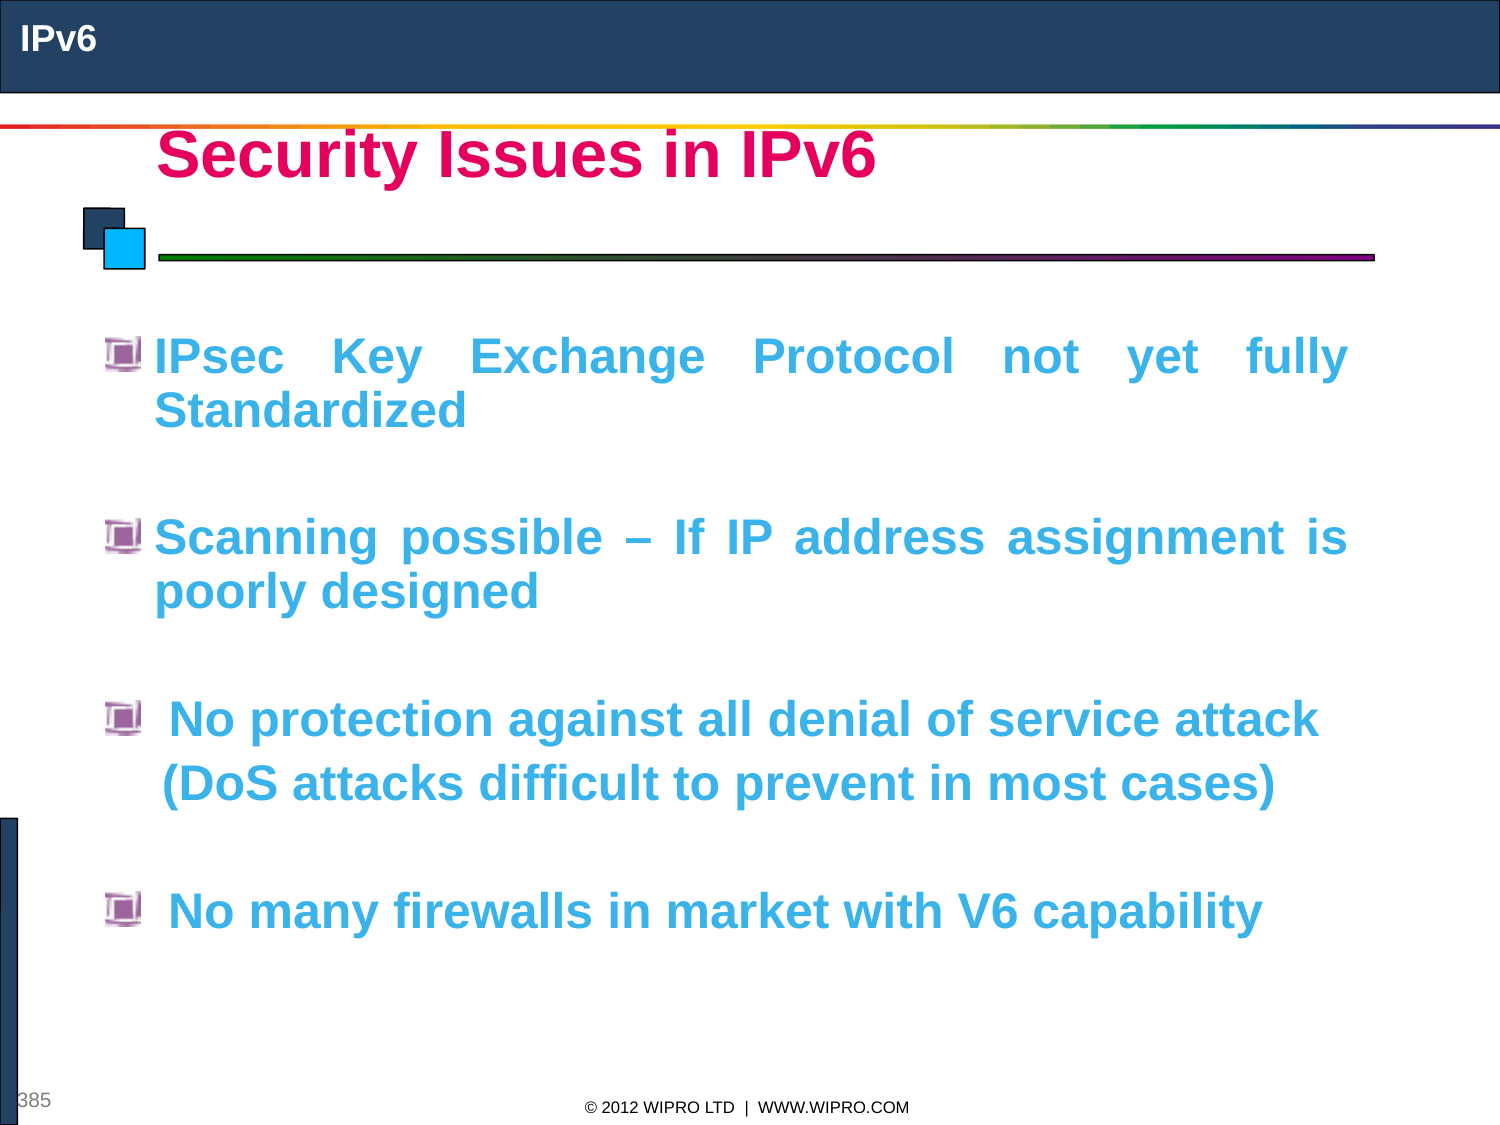

IPv6
# Security Issues in IPv6

IPsec Key Exchange Protocol not yet fully Standardized

Scanning possible – If IP address assignment is poorly designed

 No protection against all denial of service attack
    (DoS attacks difficult to prevent in most cases)

 No many firewalls in market with V6 capability